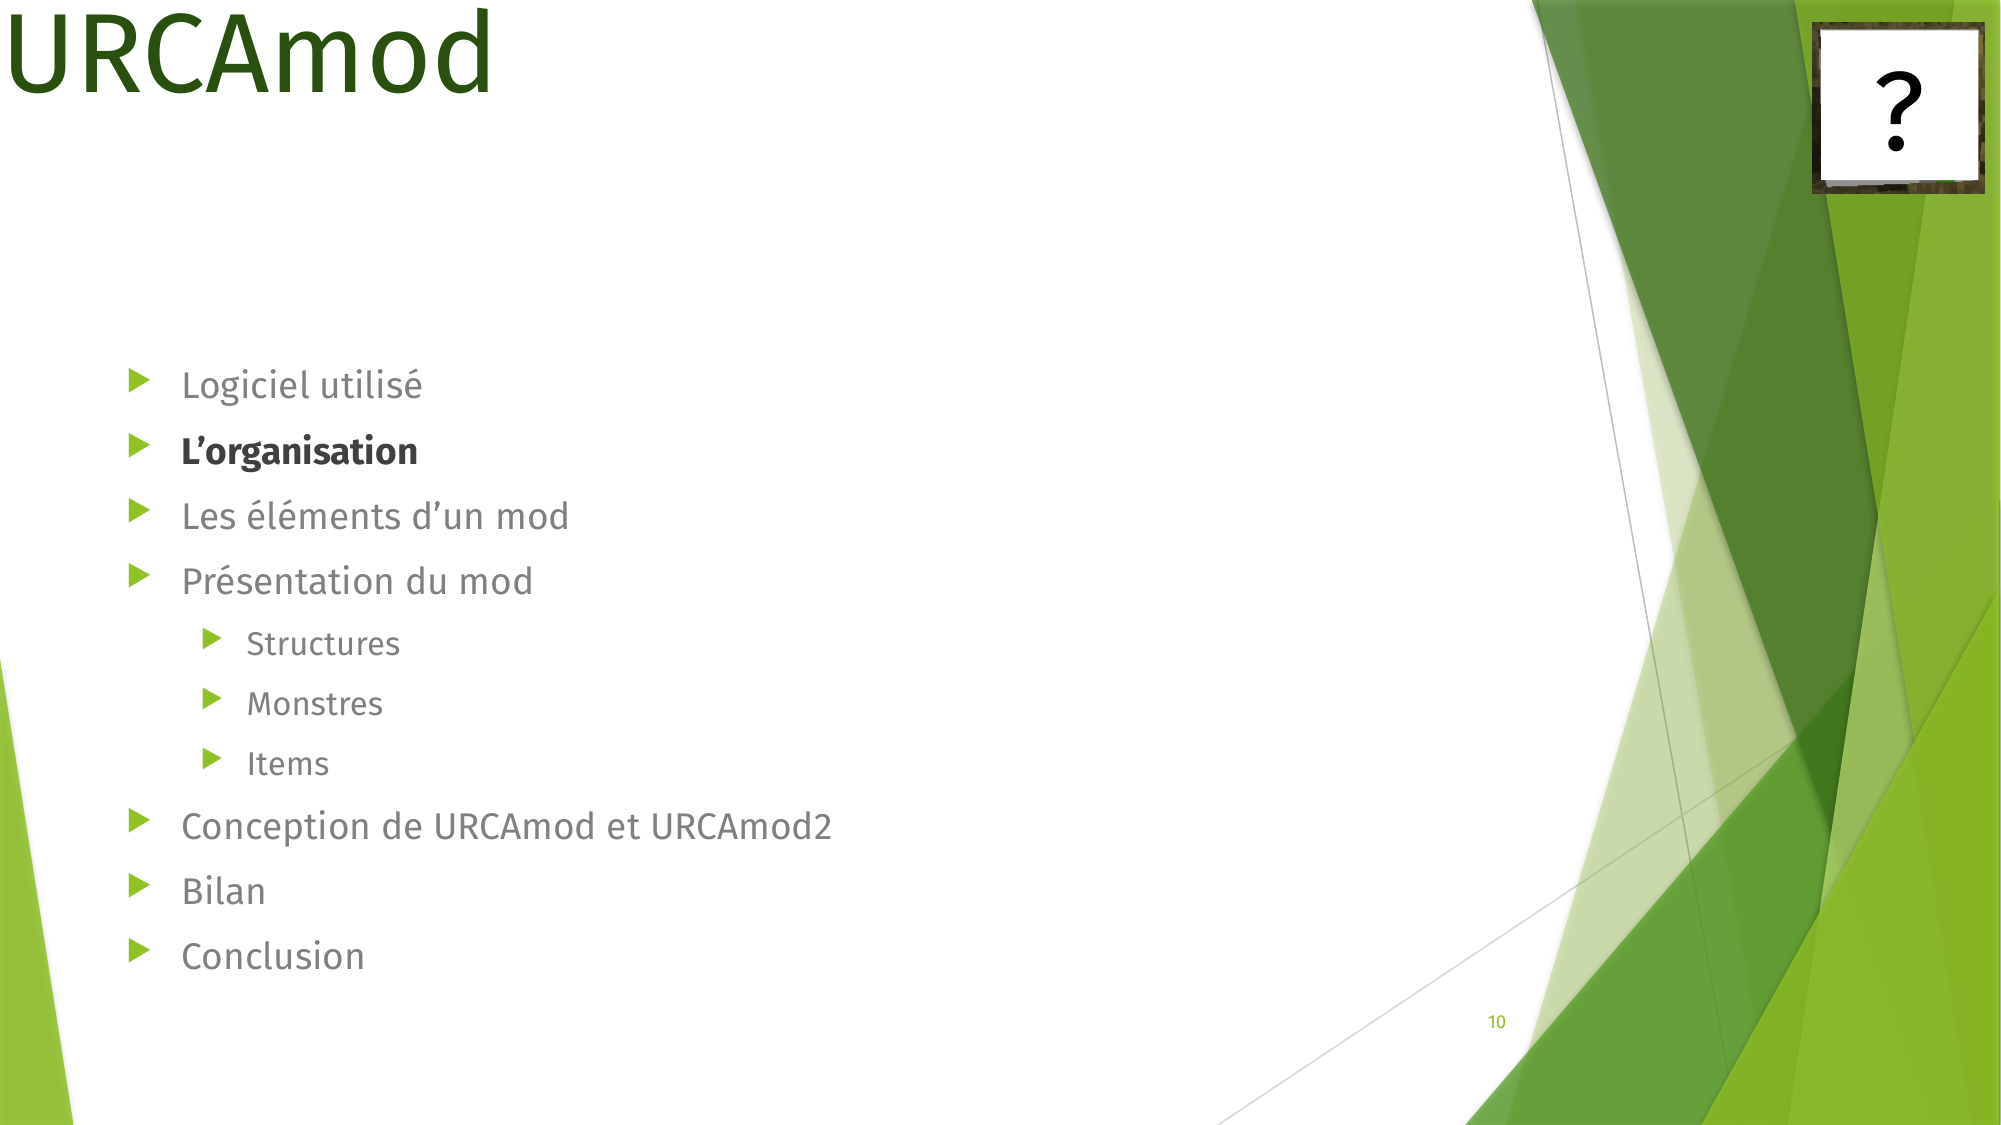

#
Logiciel utilisé
L’organisation
Les éléments d’un mod
Présentation du mod
Structures
Monstres
Items
Conception de URCAmod et URCAmod2
Bilan
Conclusion

10